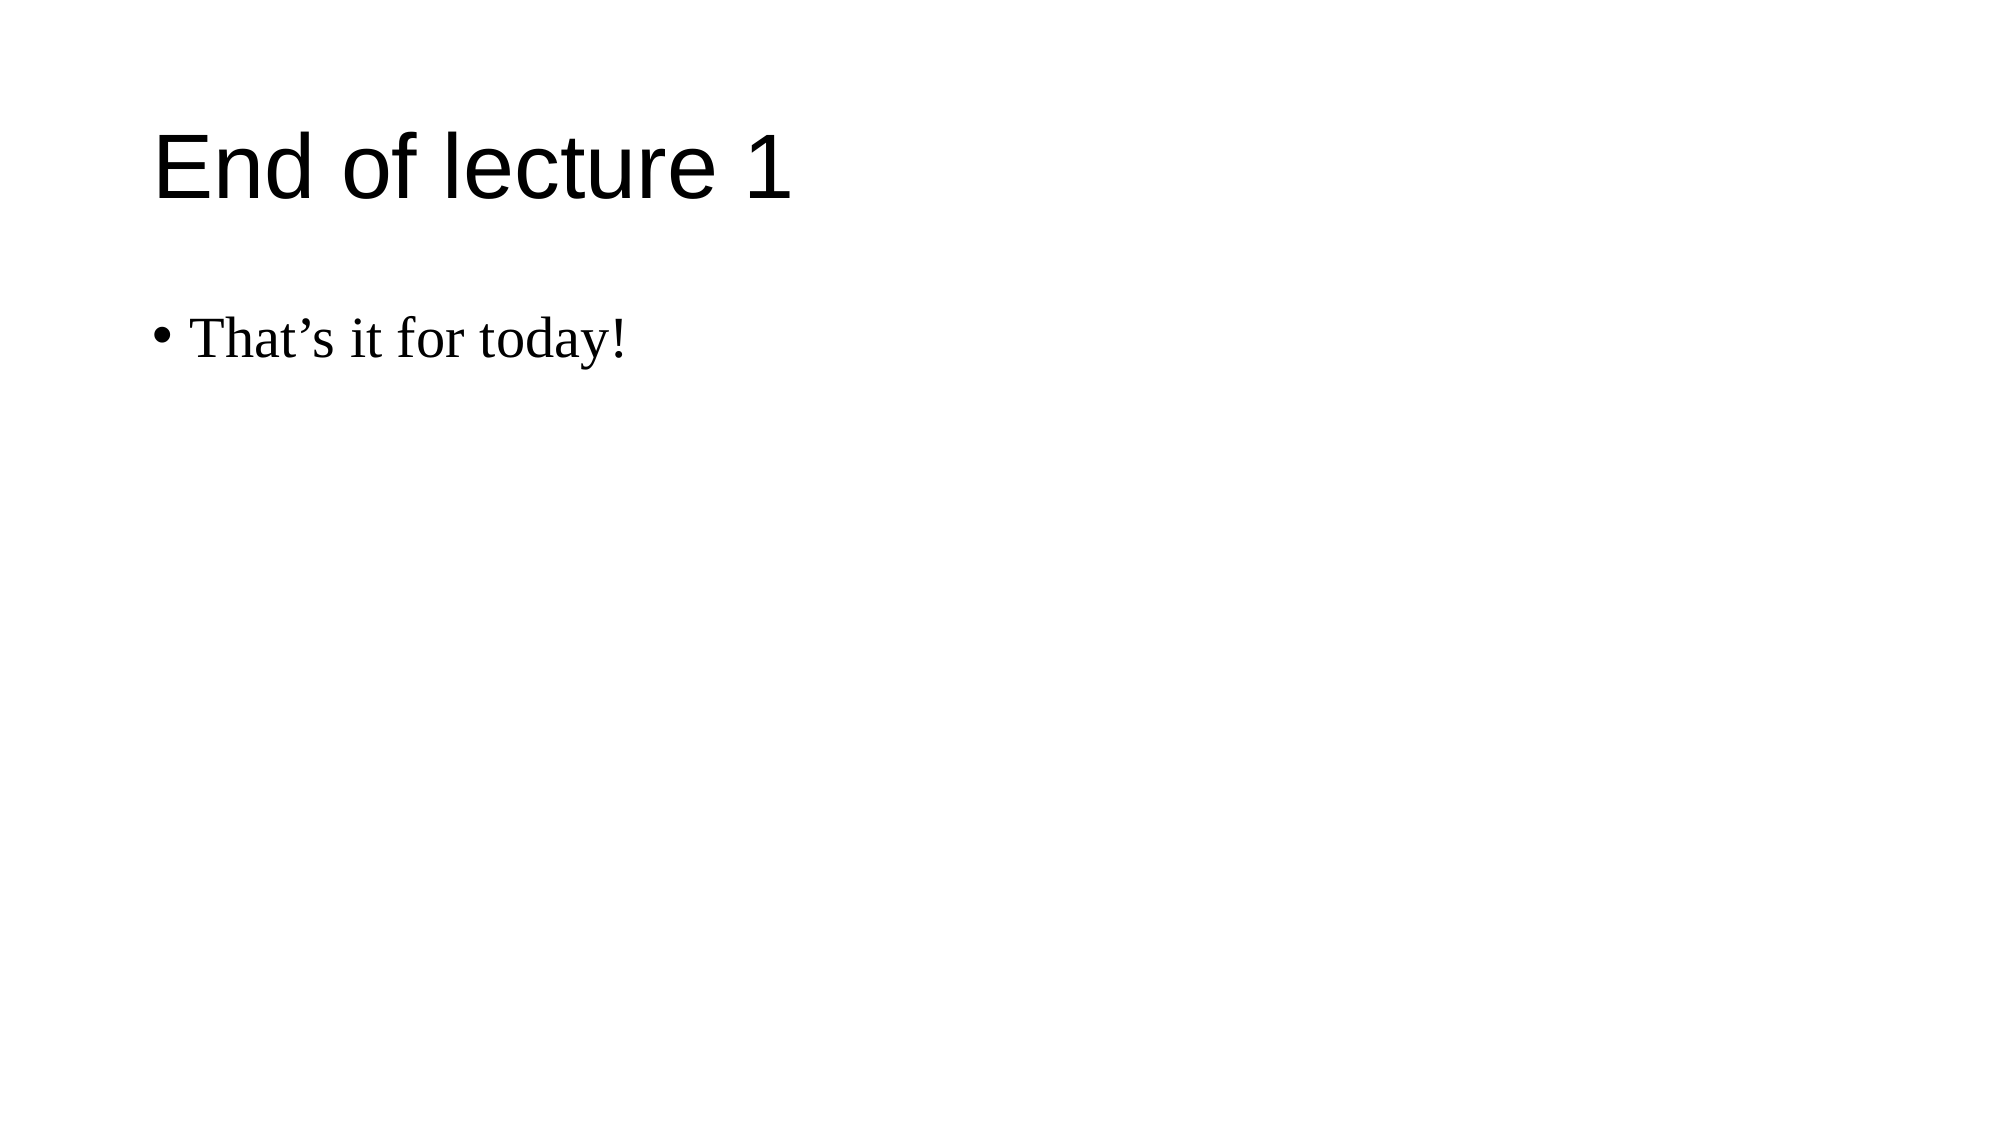

# End of lecture 1
That’s it for today!